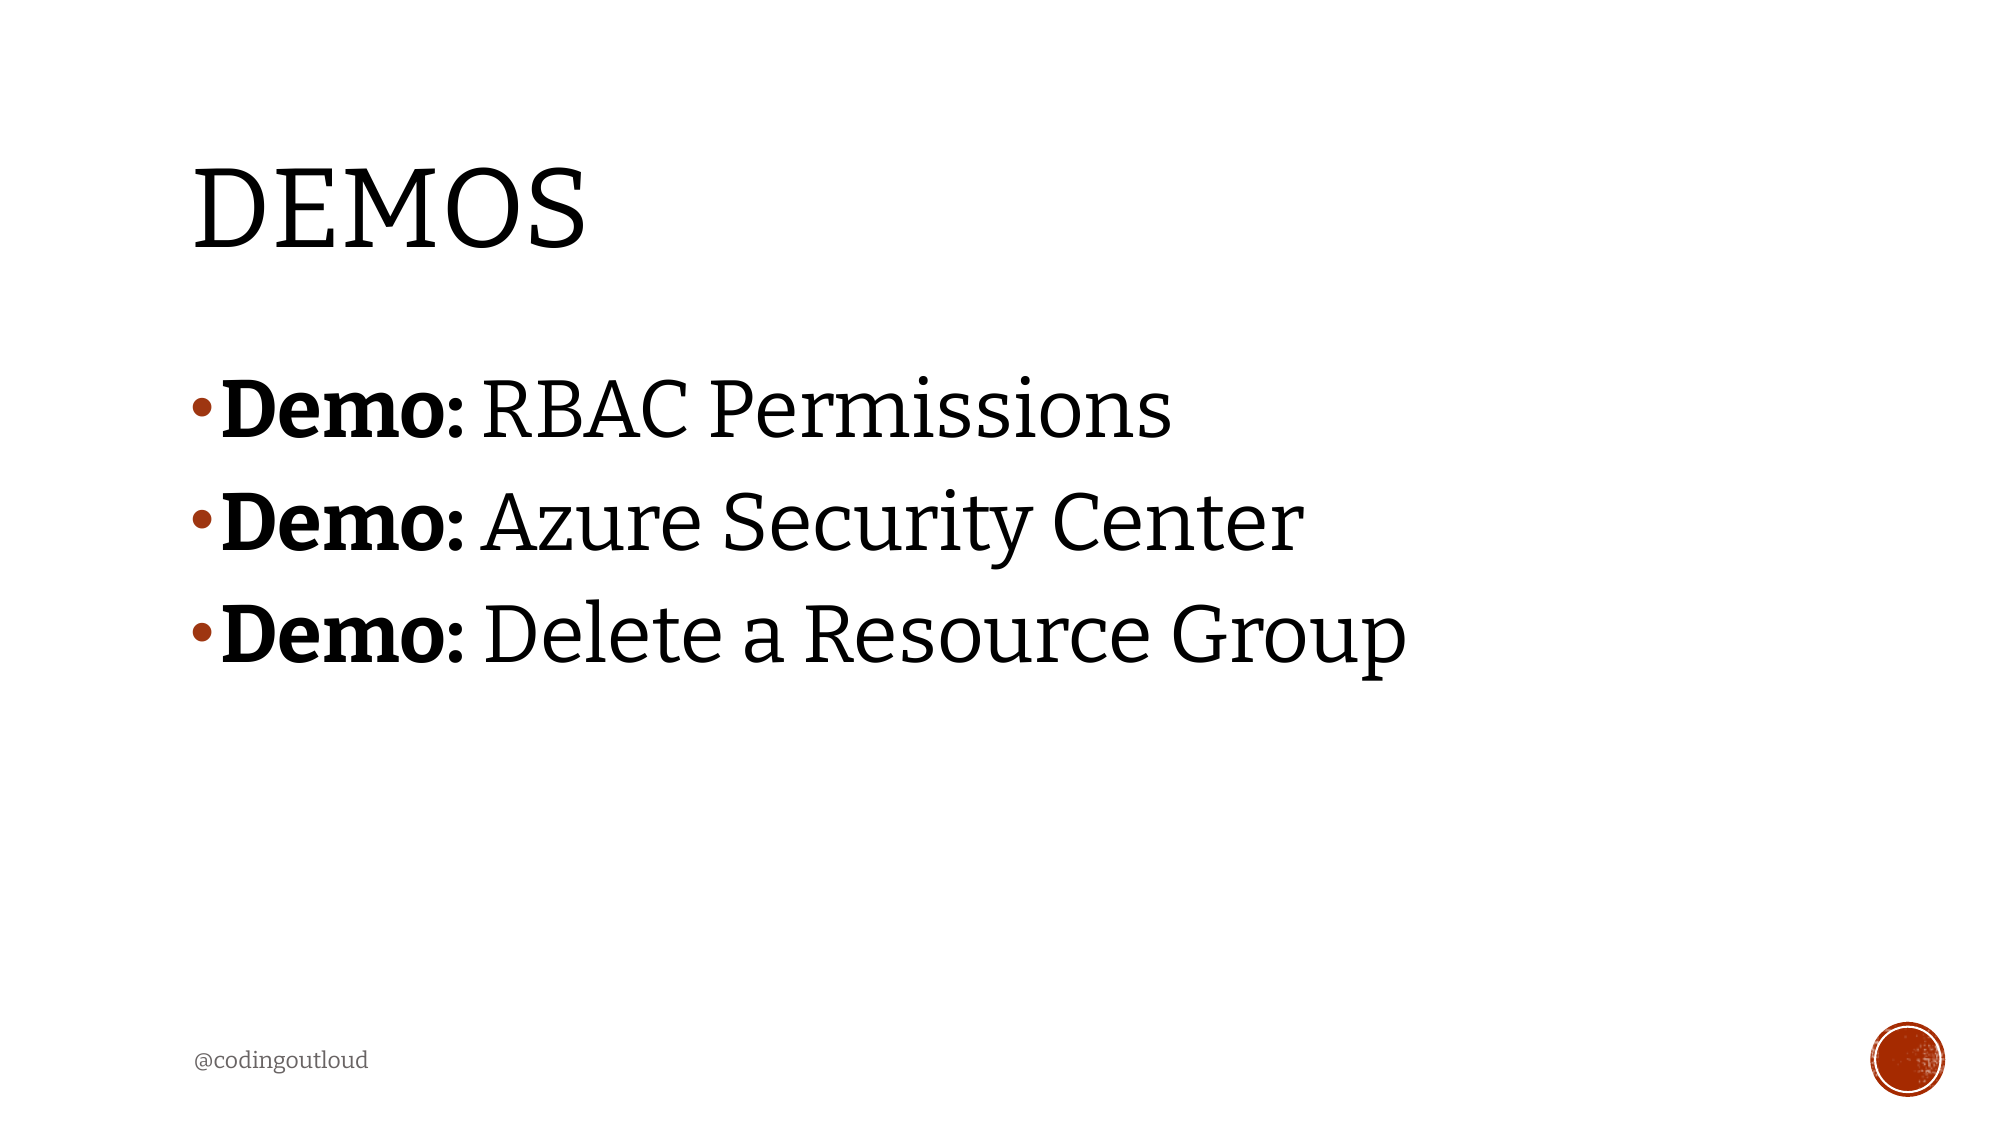

# Demos
Demo: RBAC Permissions
Demo: Azure Security Center
Demo: Delete a Resource Group
@codingoutloud